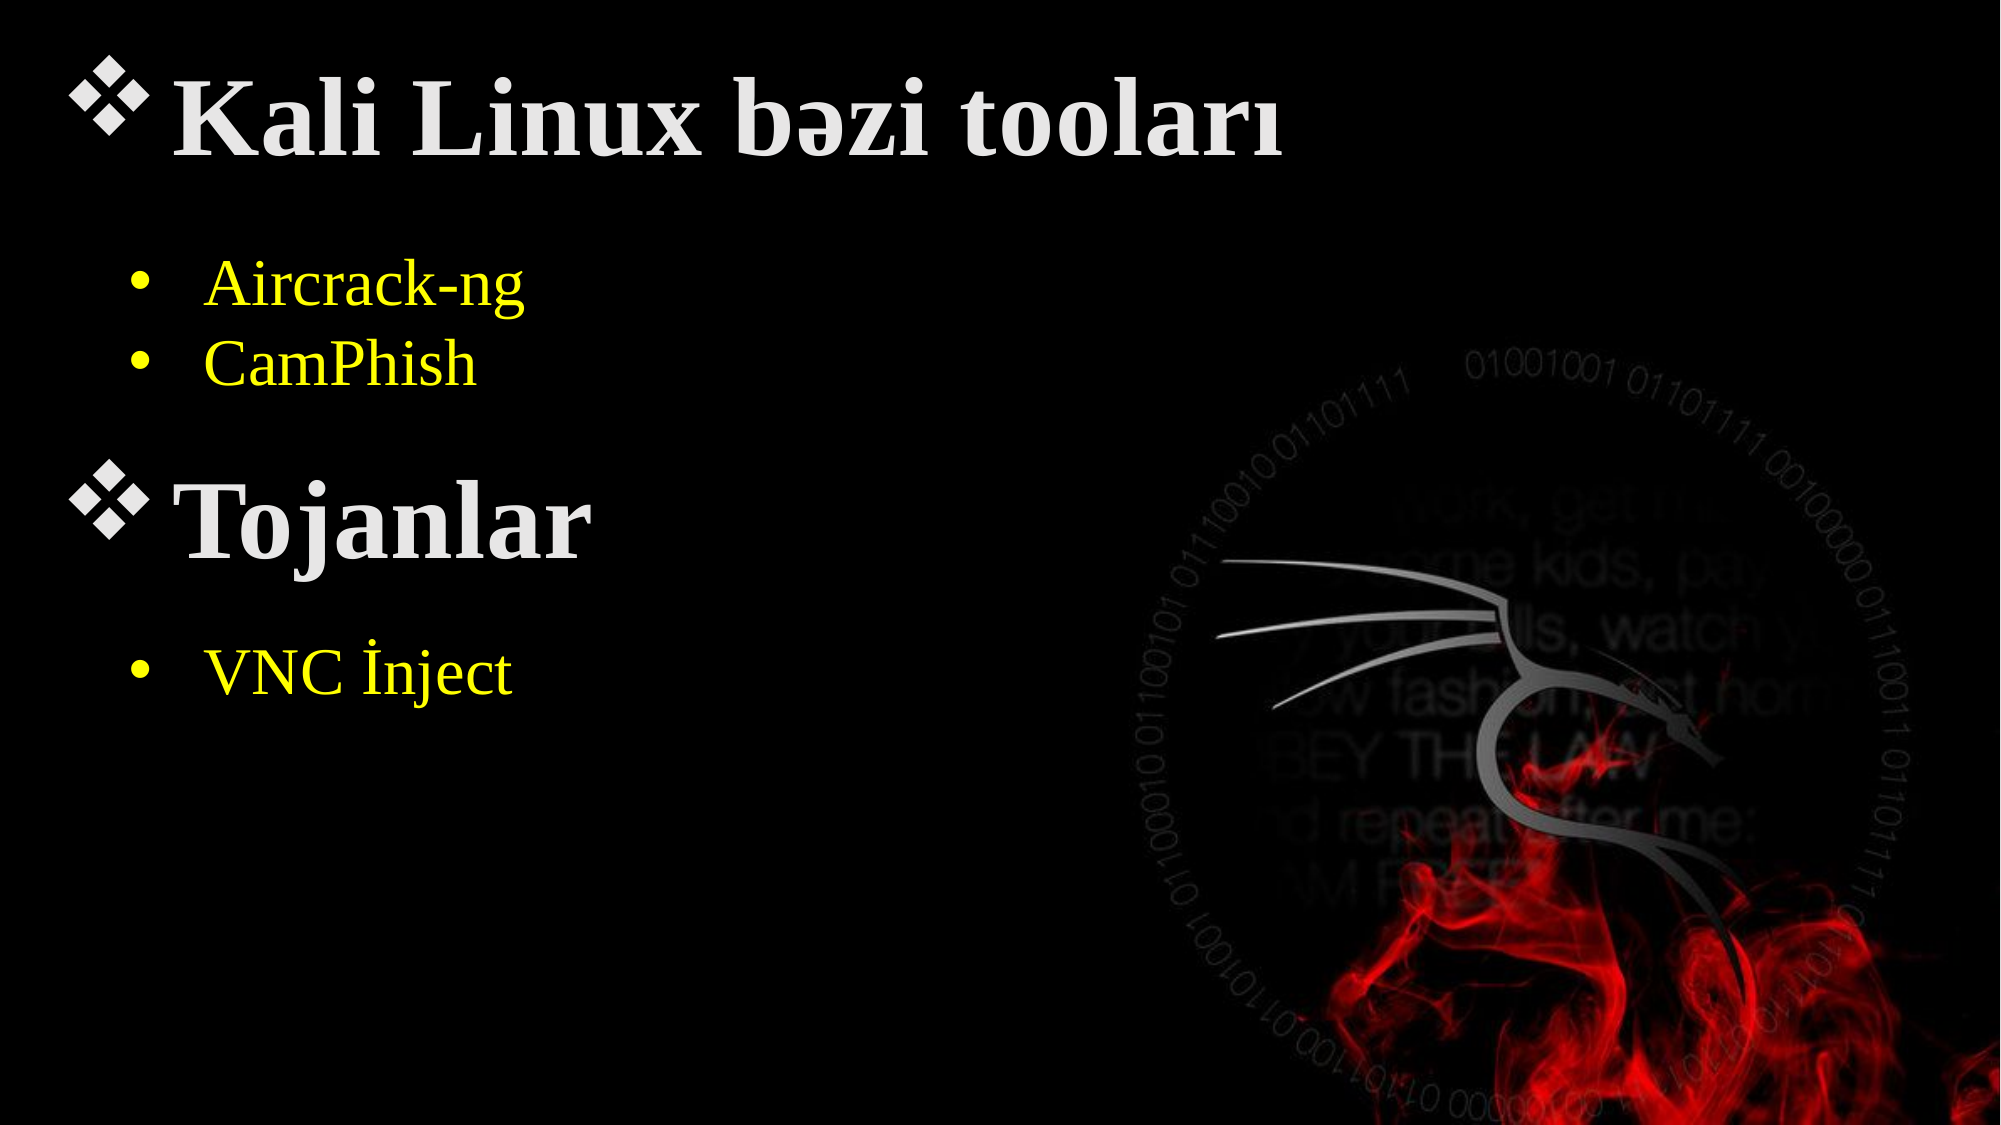

Kali Linux bəzi tooları
Aircrack-ng
CamPhish
Tojanlar
VNC İnject